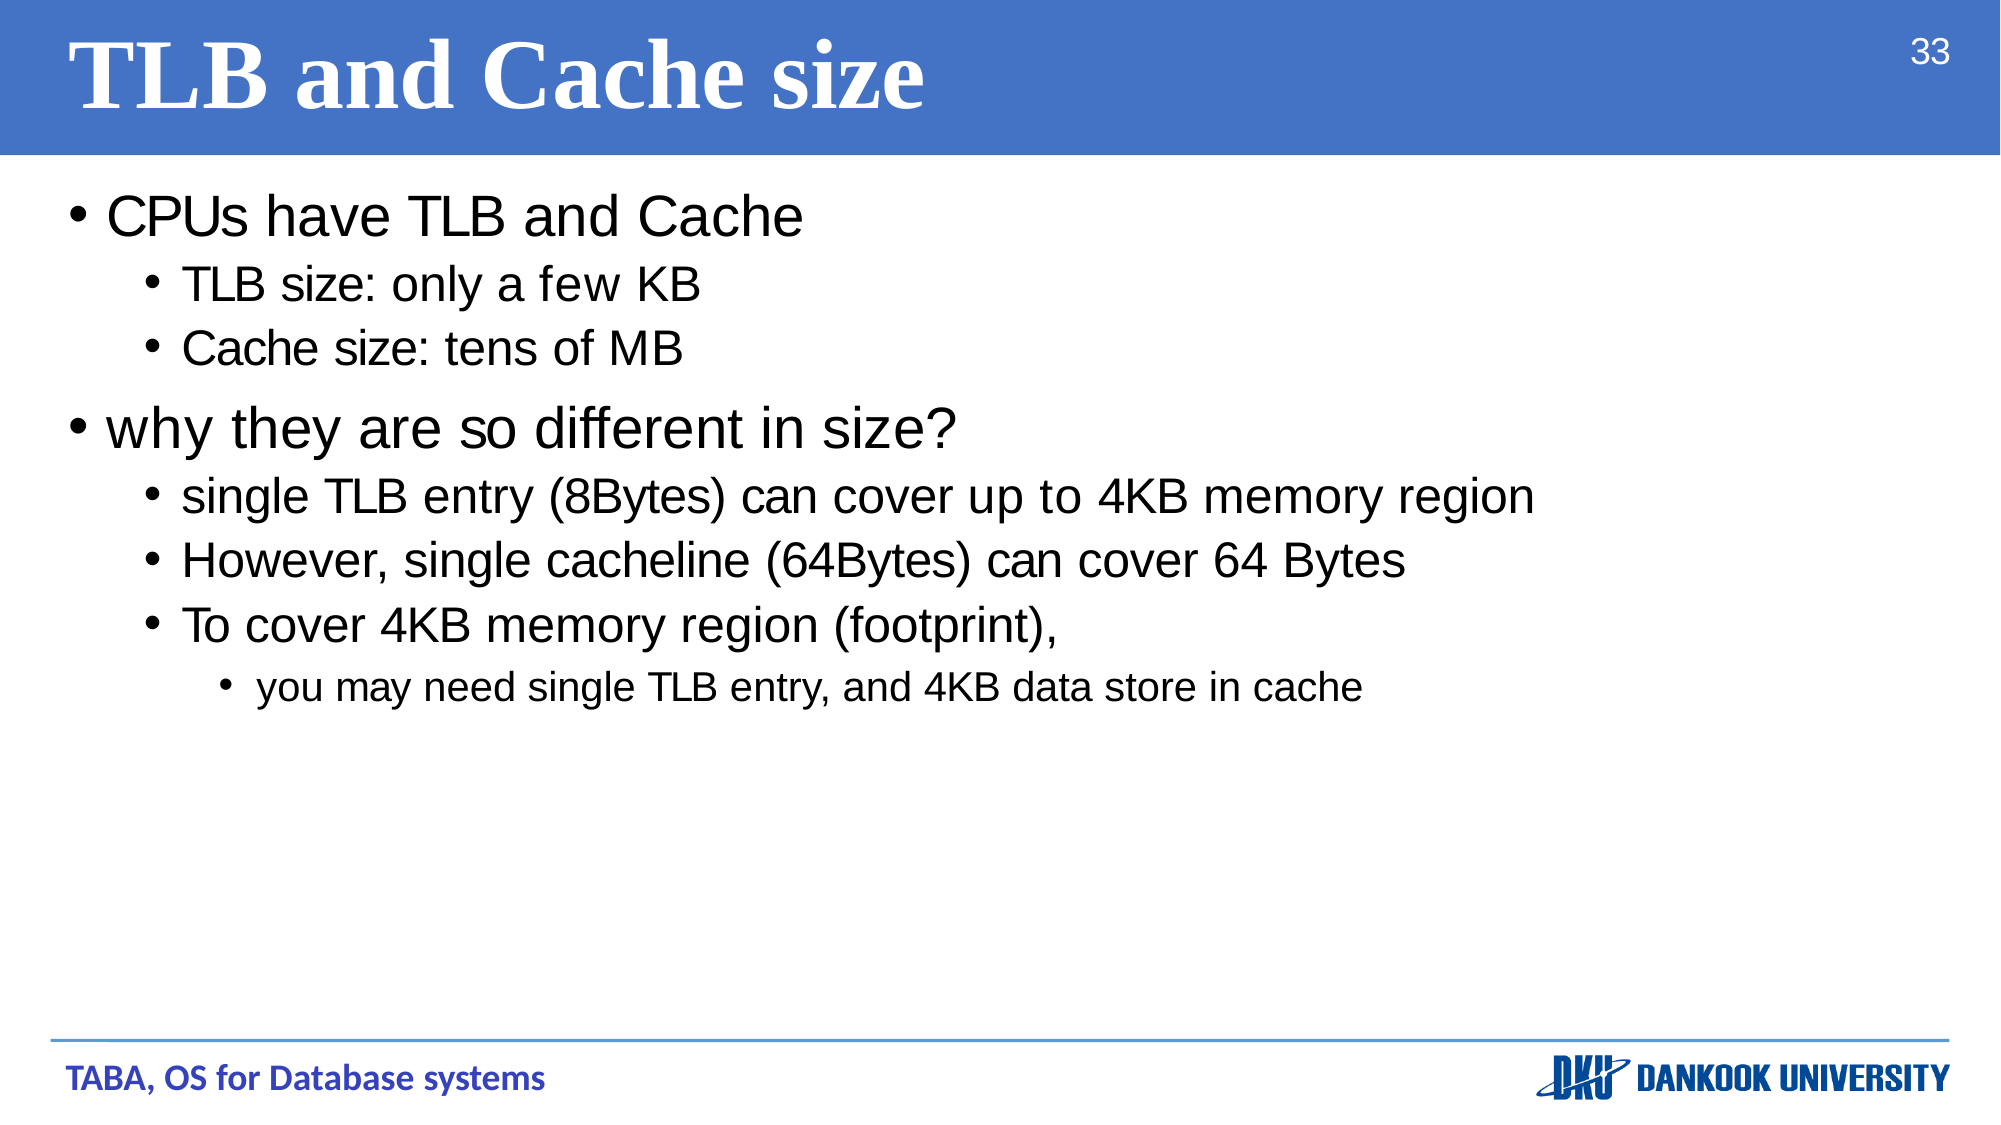

# TLB and Cache size
33
CPUs have TLB and Cache
TLB size: only a few KB
Cache size: tens of MB
why they are so different in size?
single TLB entry (8Bytes) can cover up to 4KB memory region
However, single cacheline (64Bytes) can cover 64 Bytes
To cover 4KB memory region (footprint),
you may need single TLB entry, and 4KB data store in cache
TABA, OS for Database systems